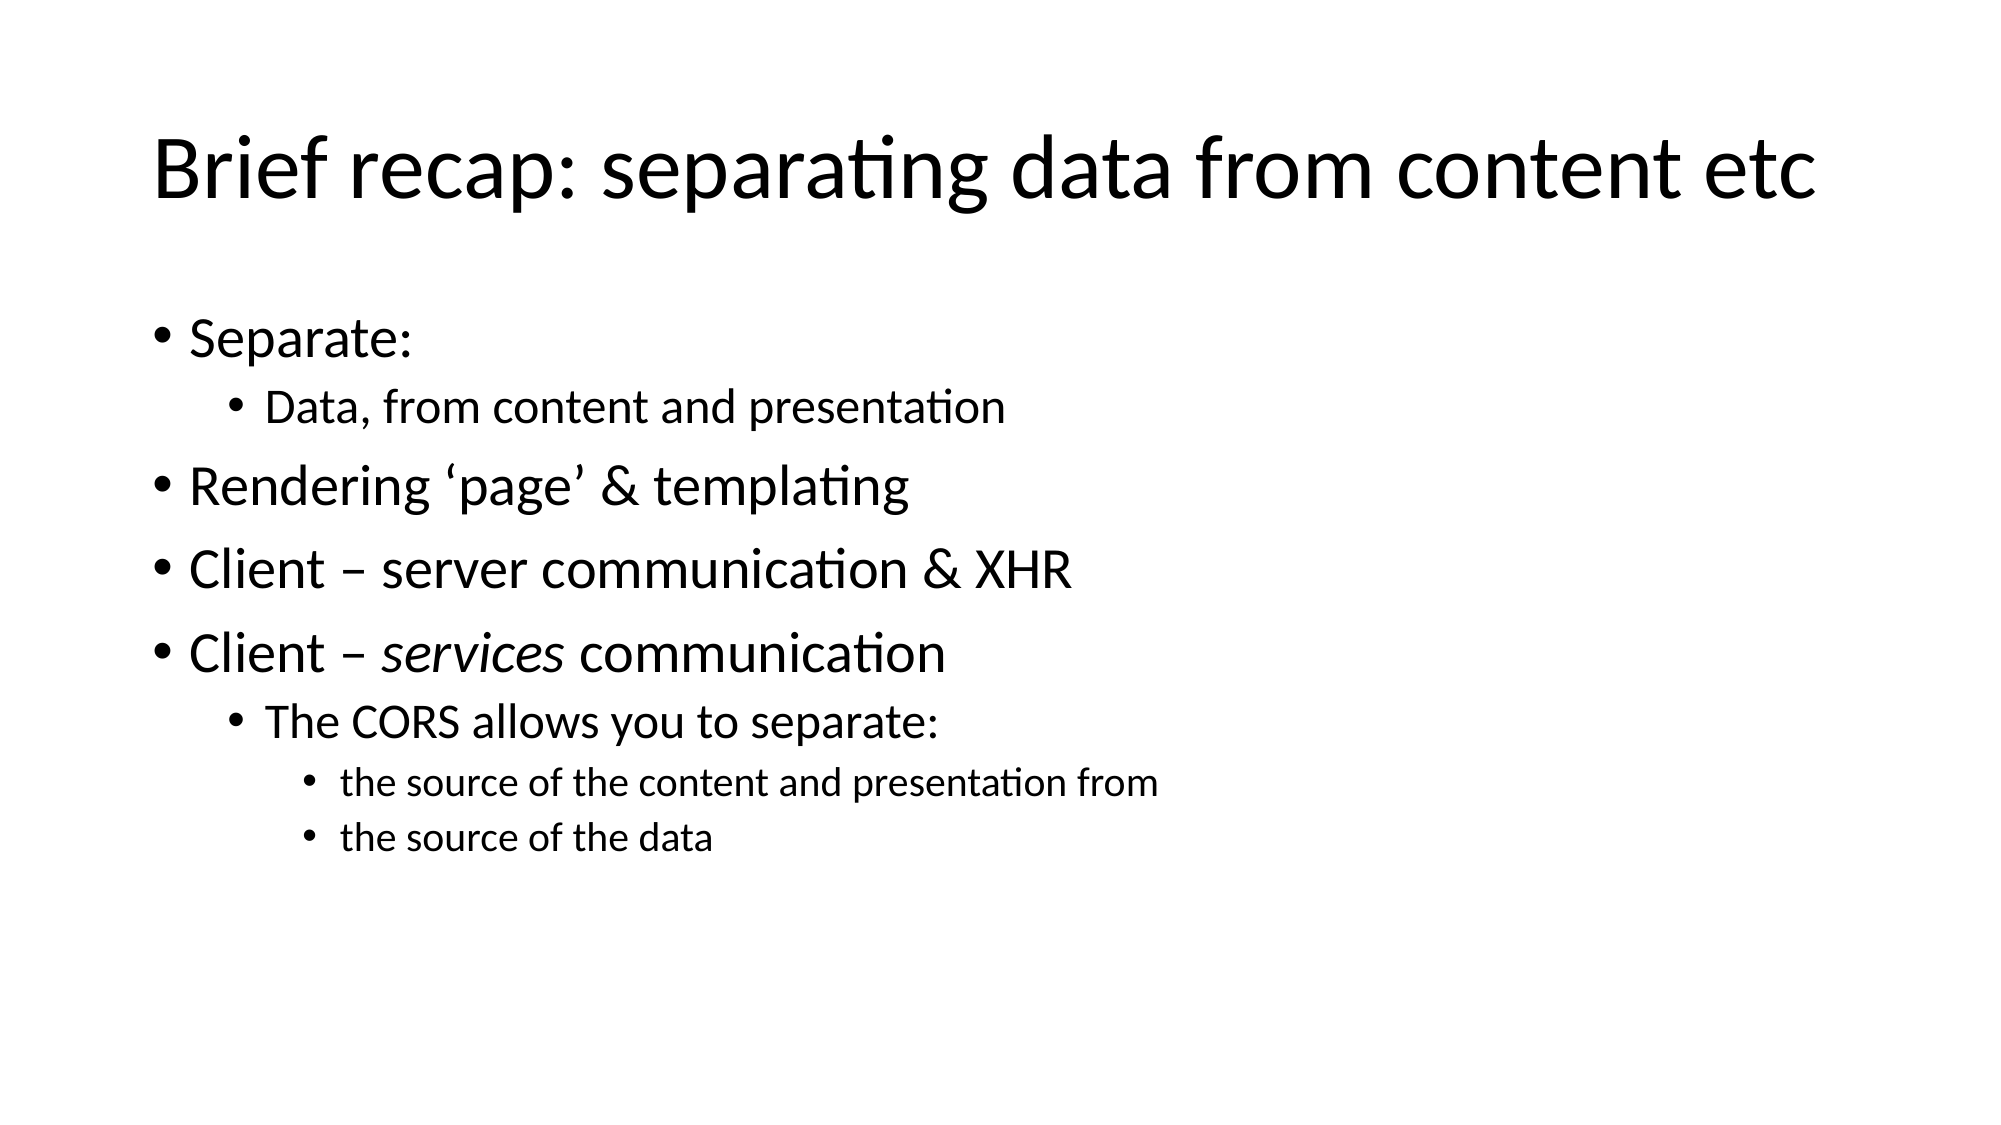

# Brief recap: separating data from content etc
Separate:
Data, from content and presentation
Rendering ‘page’ & templating
Client – server communication & XHR
Client – services communication
The CORS allows you to separate:
the source of the content and presentation from
the source of the data